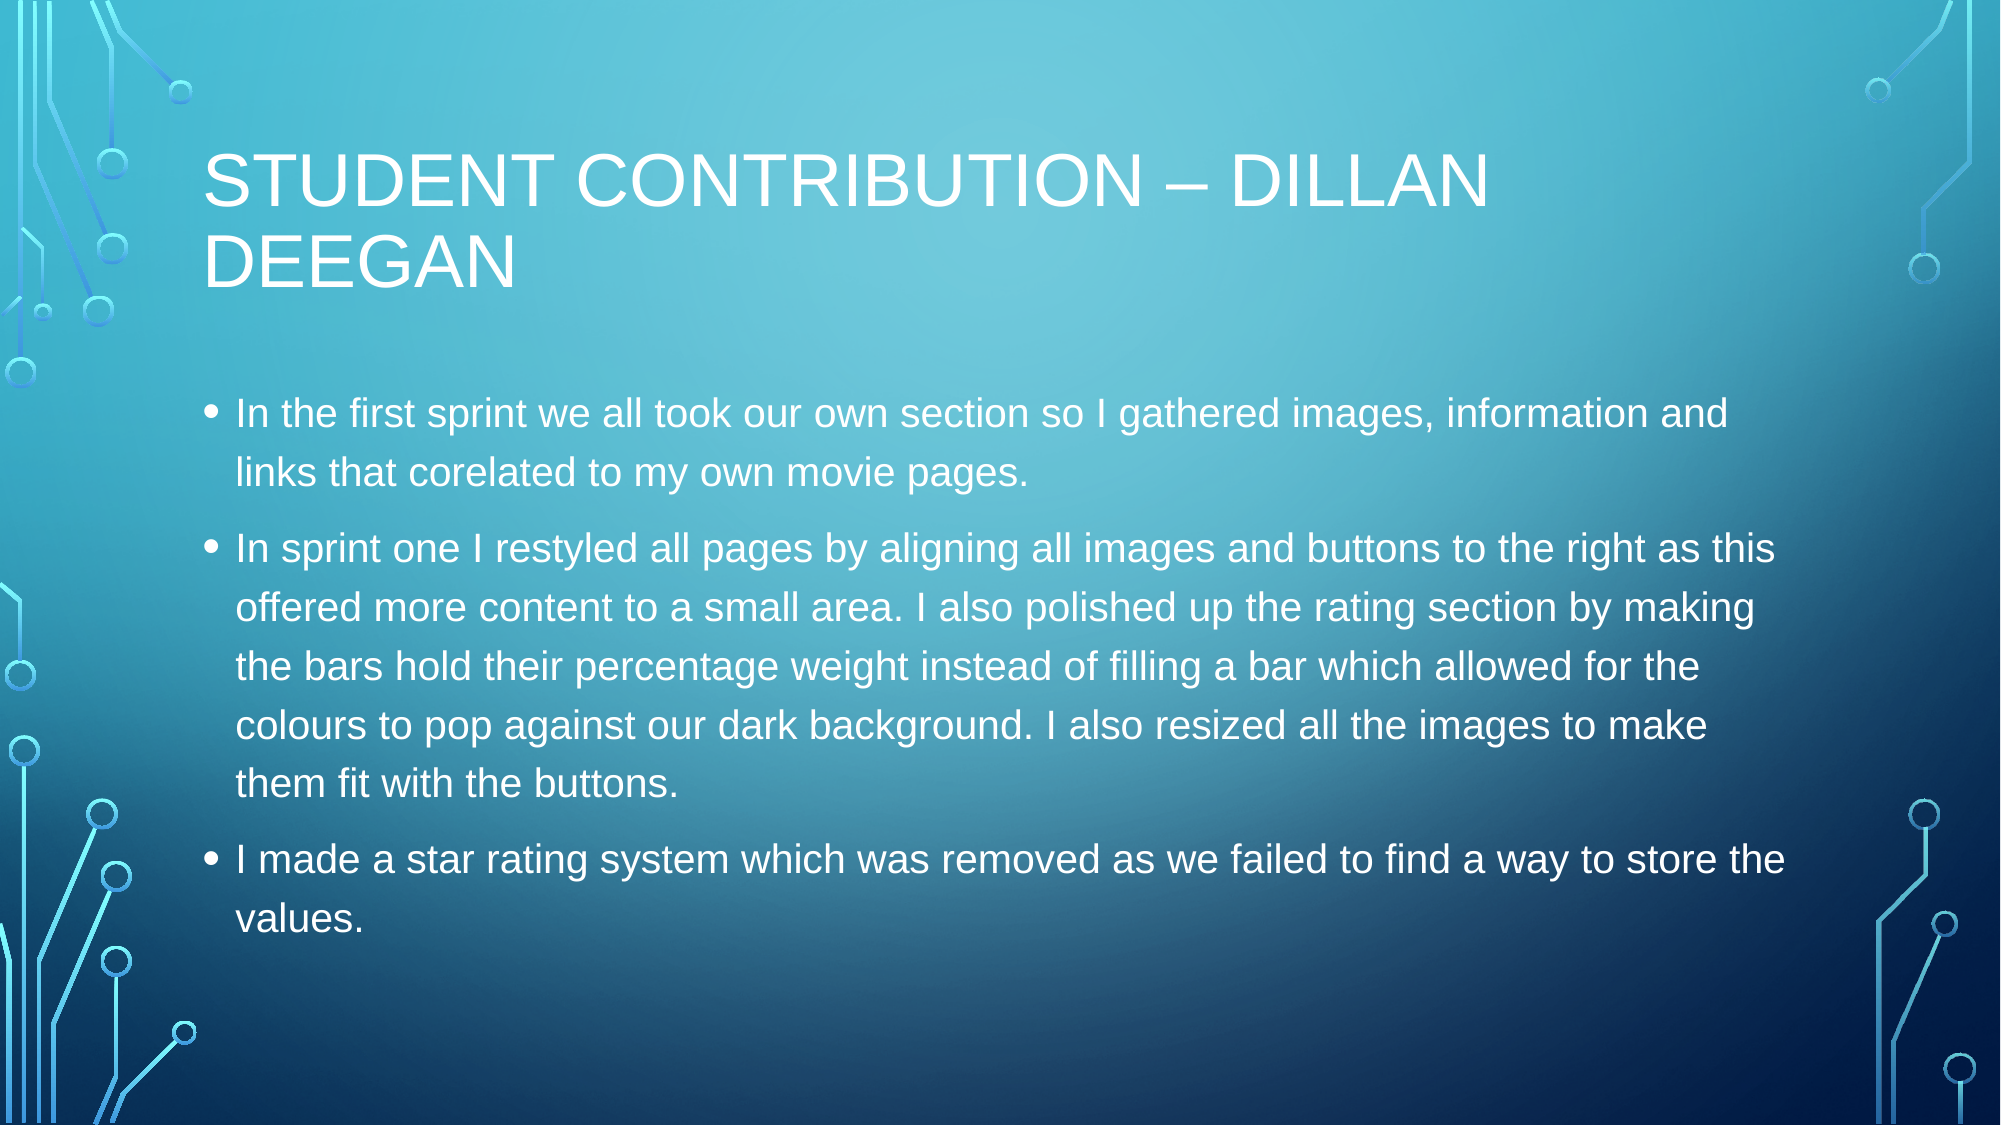

# Student contribution – Dillan Deegan
In the first sprint we all took our own section so I gathered images, information and links that corelated to my own movie pages.
In sprint one I restyled all pages by aligning all images and buttons to the right as this offered more content to a small area. I also polished up the rating section by making the bars hold their percentage weight instead of filling a bar which allowed for the colours to pop against our dark background. I also resized all the images to make them fit with the buttons.
I made a star rating system which was removed as we failed to find a way to store the values.